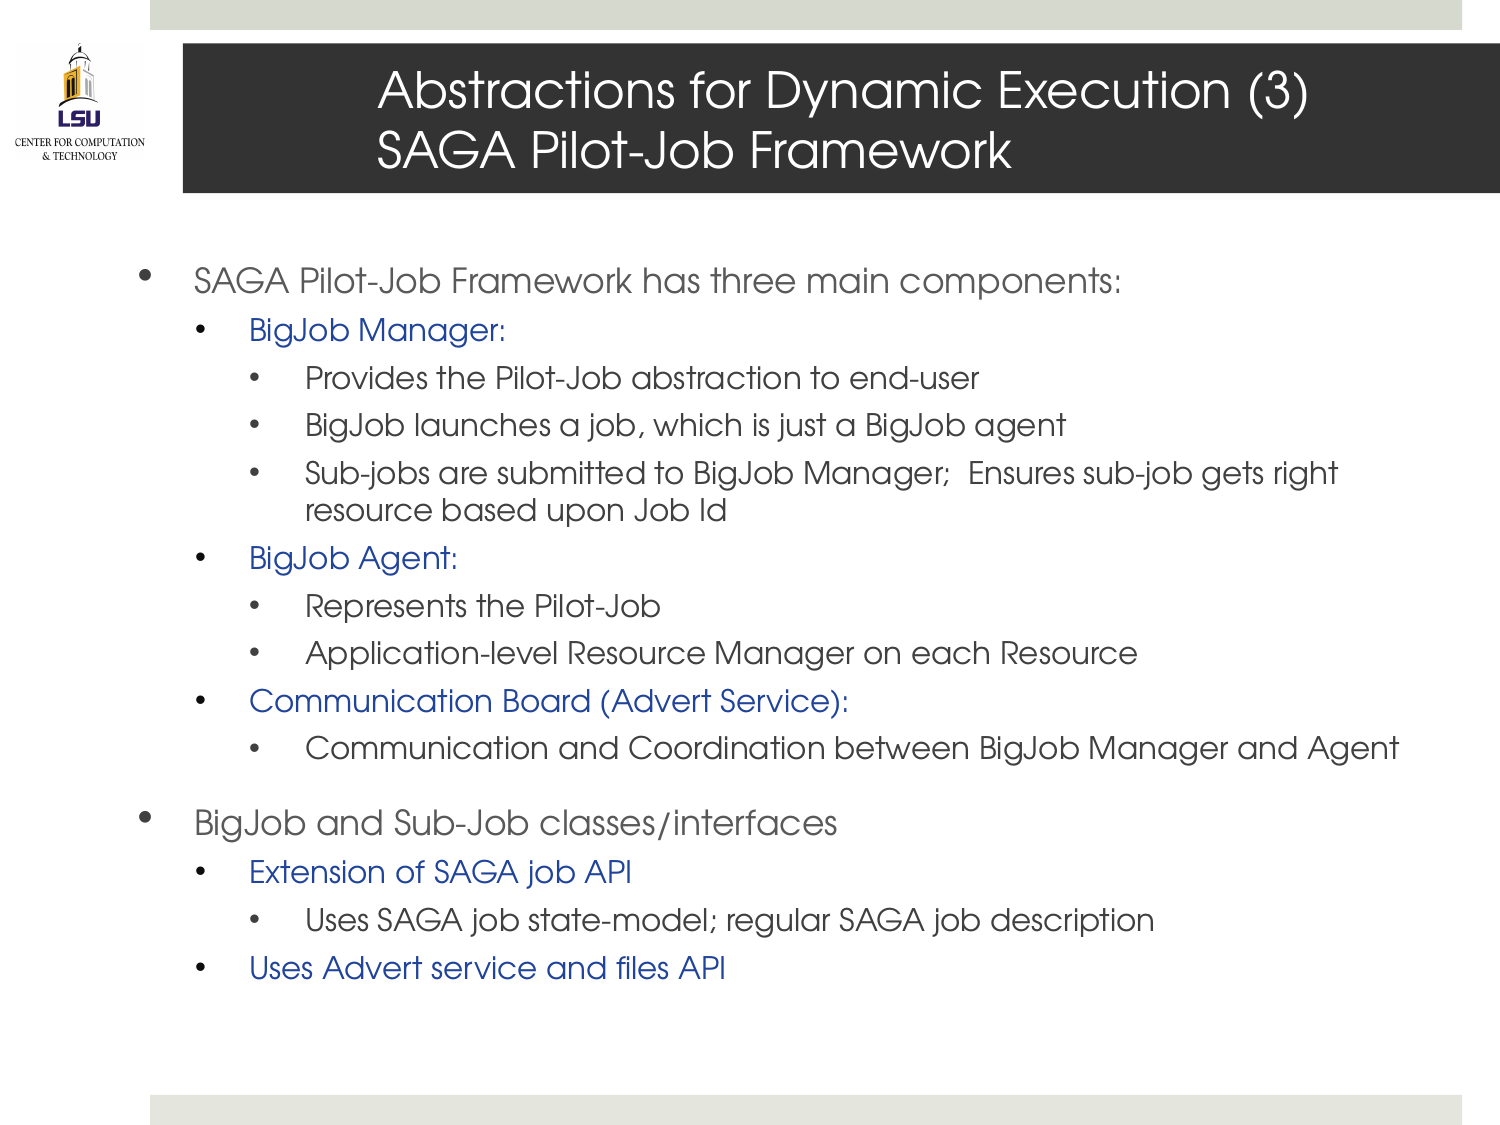

# Abstractions for Dynamic Execution (3) SAGA Pilot-Job Framework
SAGA Pilot-Job Framework has three main components:
BigJob Manager:
Provides the Pilot-Job abstraction to end-user
BigJob launches a job, which is just a BigJob agent
Sub-jobs are submitted to BigJob Manager;  Ensures sub-job gets right resource based upon Job Id
BigJob Agent:
Represents the Pilot-Job
Application-level Resource Manager on each Resource
Communication Board (Advert Service):
Communication and Coordination between BigJob Manager and Agent
BigJob and Sub-Job classes/interfaces
Extension of SAGA job API
Uses SAGA job state-model; regular SAGA job description
Uses Advert service and files API